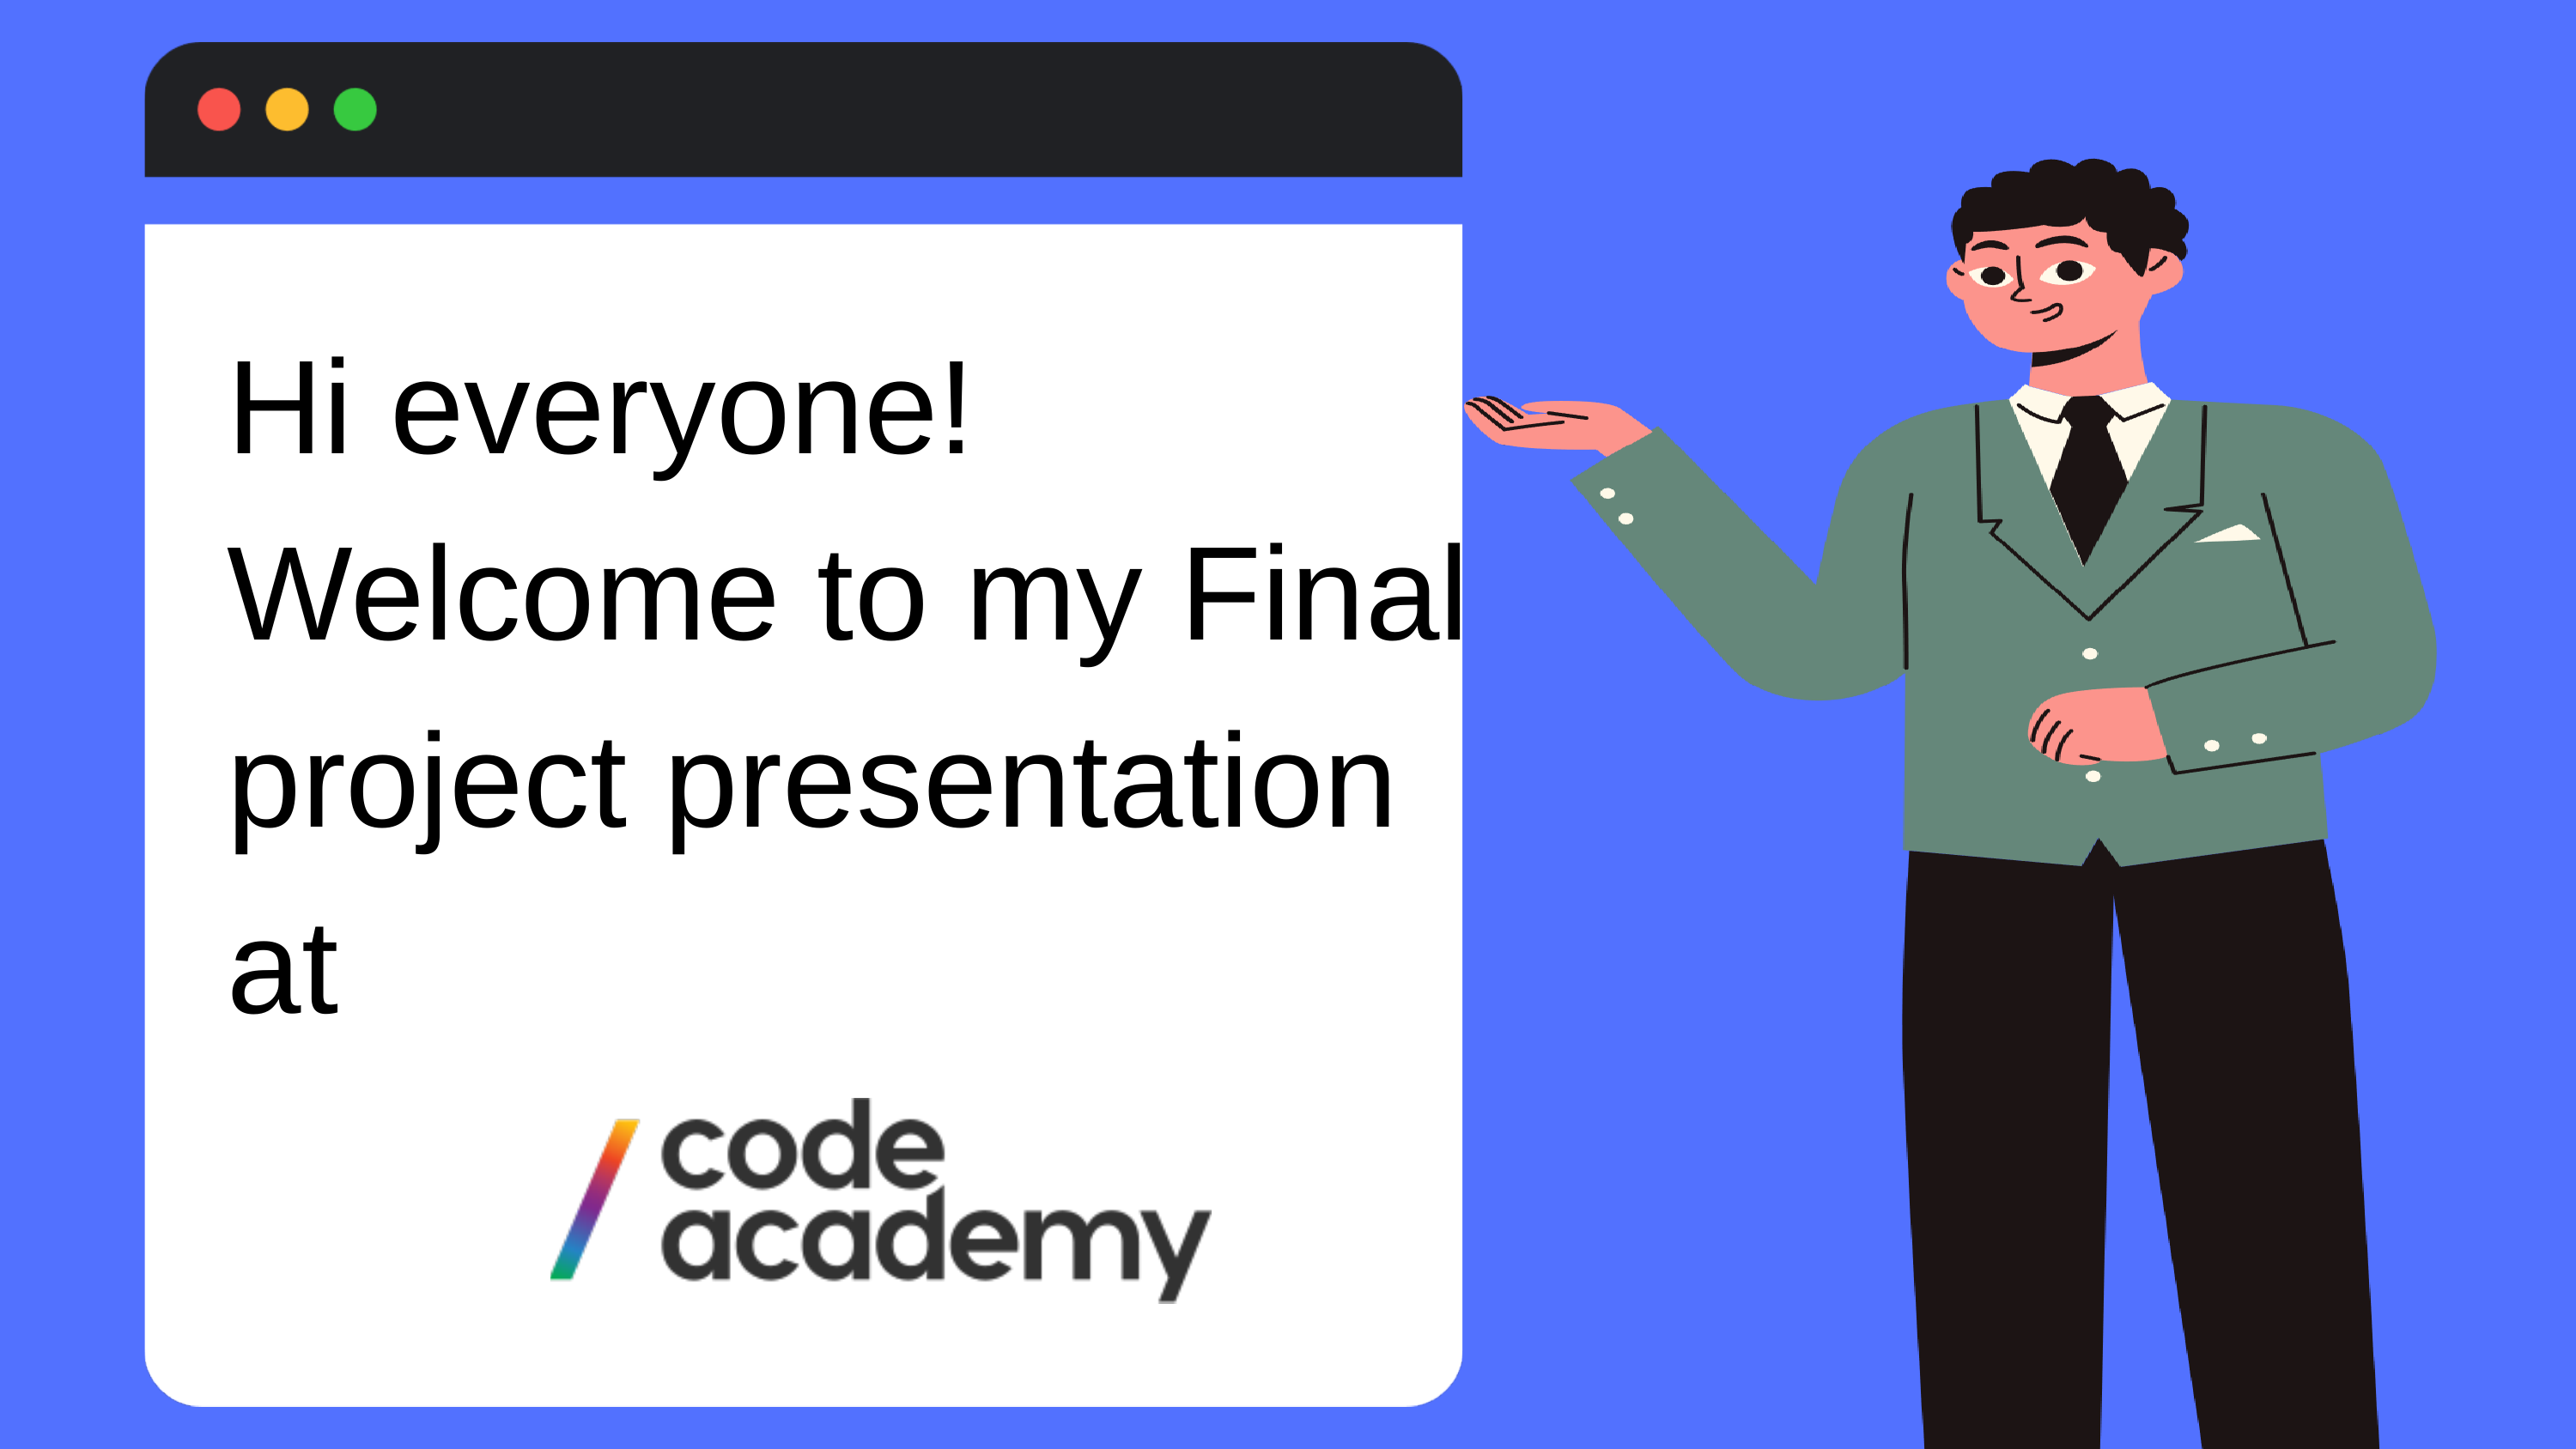

Hi everyone!
Welcome to my Final project presentation at